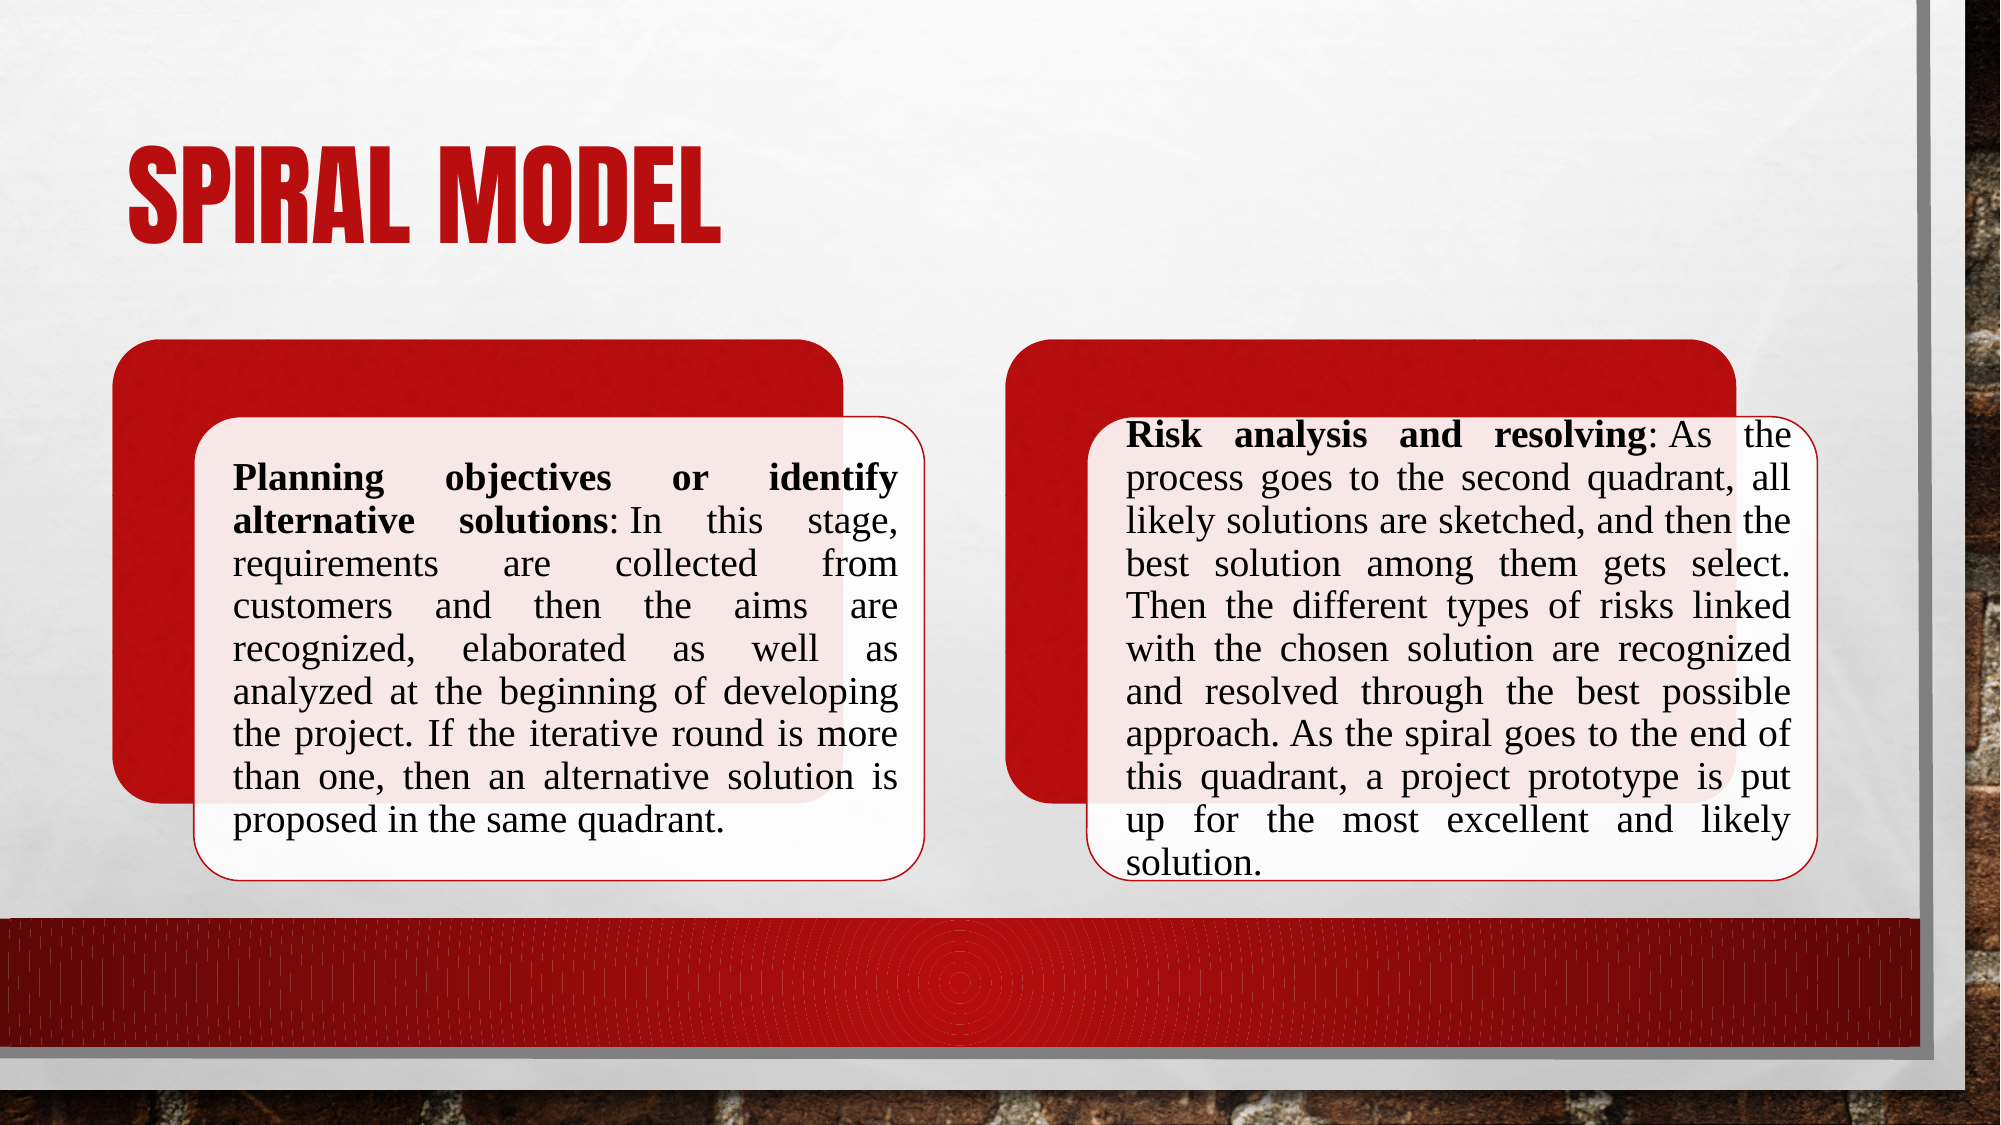

# Spiral model
Planning objectives or identify alternative solutions: In this stage, requirements are collected from customers and then the aims are recognized, elaborated as well as analyzed at the beginning of developing the project. If the iterative round is more than one, then an alternative solution is proposed in the same quadrant.
Risk analysis and resolving: As the process goes to the second quadrant, all likely solutions are sketched, and then the best solution among them gets select. Then the different types of risks linked with the chosen solution are recognized and resolved through the best possible approach. As the spiral goes to the end of this quadrant, a project prototype is put up for the most excellent and likely solution.